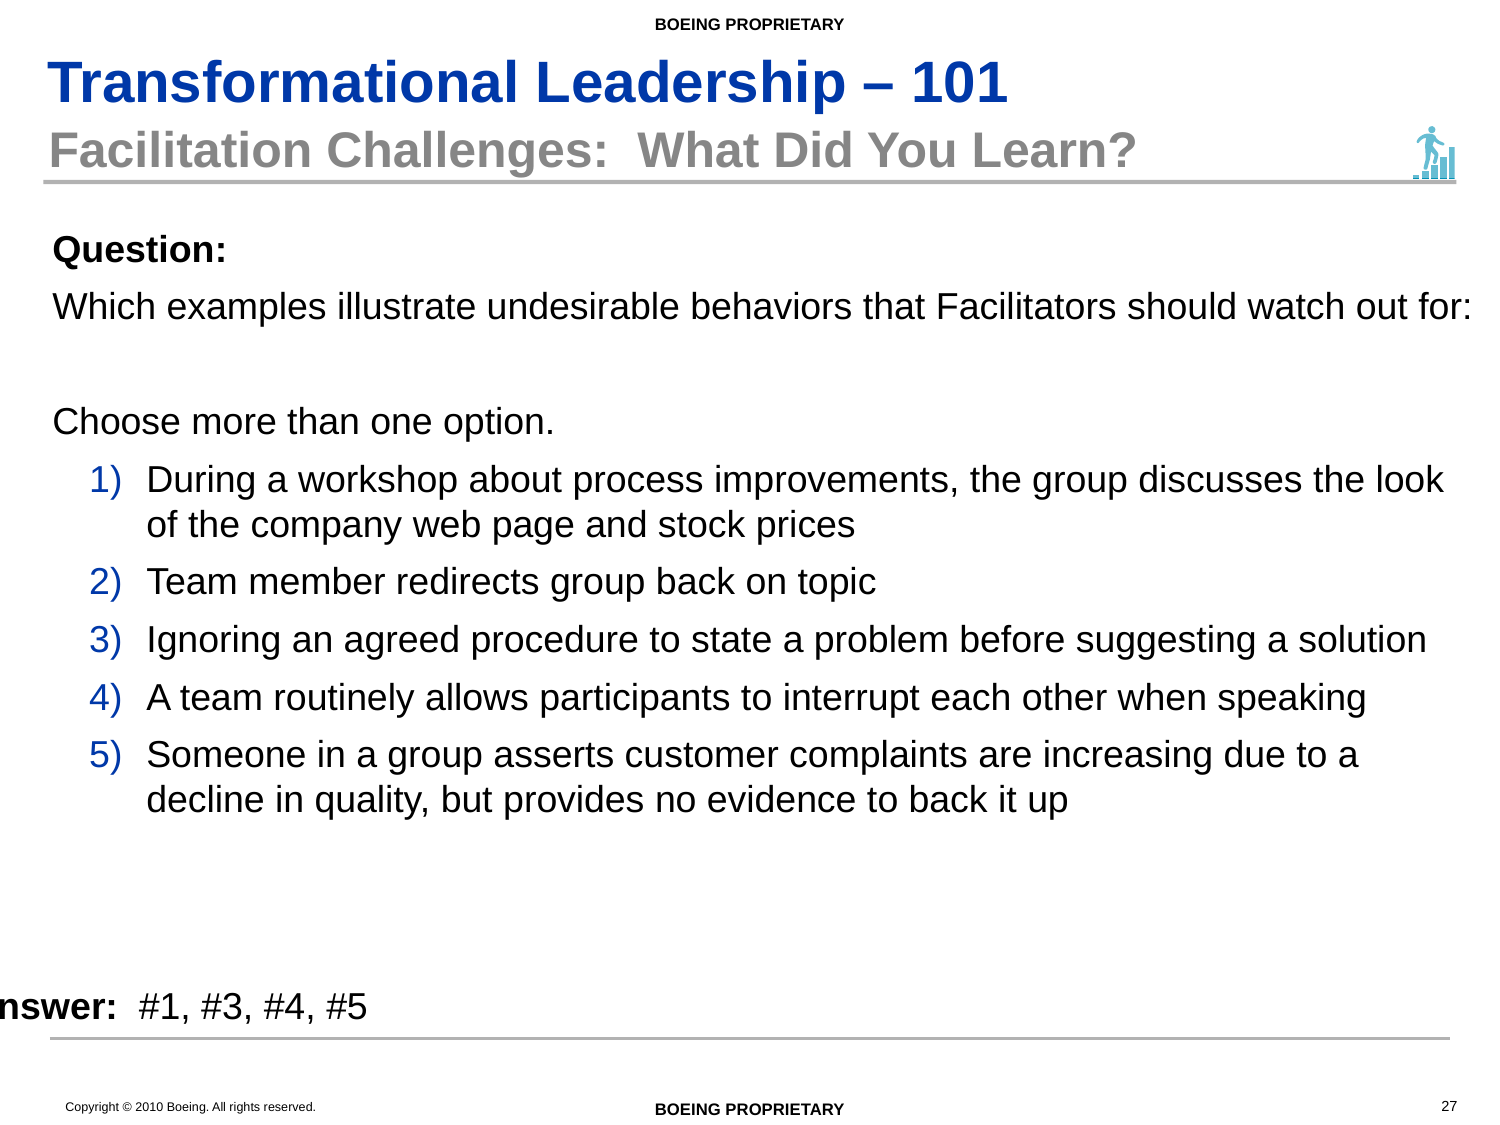

# Facilitation Challenges:  What Did You Learn?
Question:
Which examples illustrate undesirable behaviors that Facilitators should watch out for:

Choose more than one option.
During a workshop about process improvements, the group discusses the look of the company web page and stock prices
Team member redirects group back on topic
Ignoring an agreed procedure to state a problem before suggesting a solution
A team routinely allows participants to interrupt each other when speaking
Someone in a group asserts customer complaints are increasing due to a decline in quality, but provides no evidence to back it up
Answer:  #1, #3, #4, #5
27